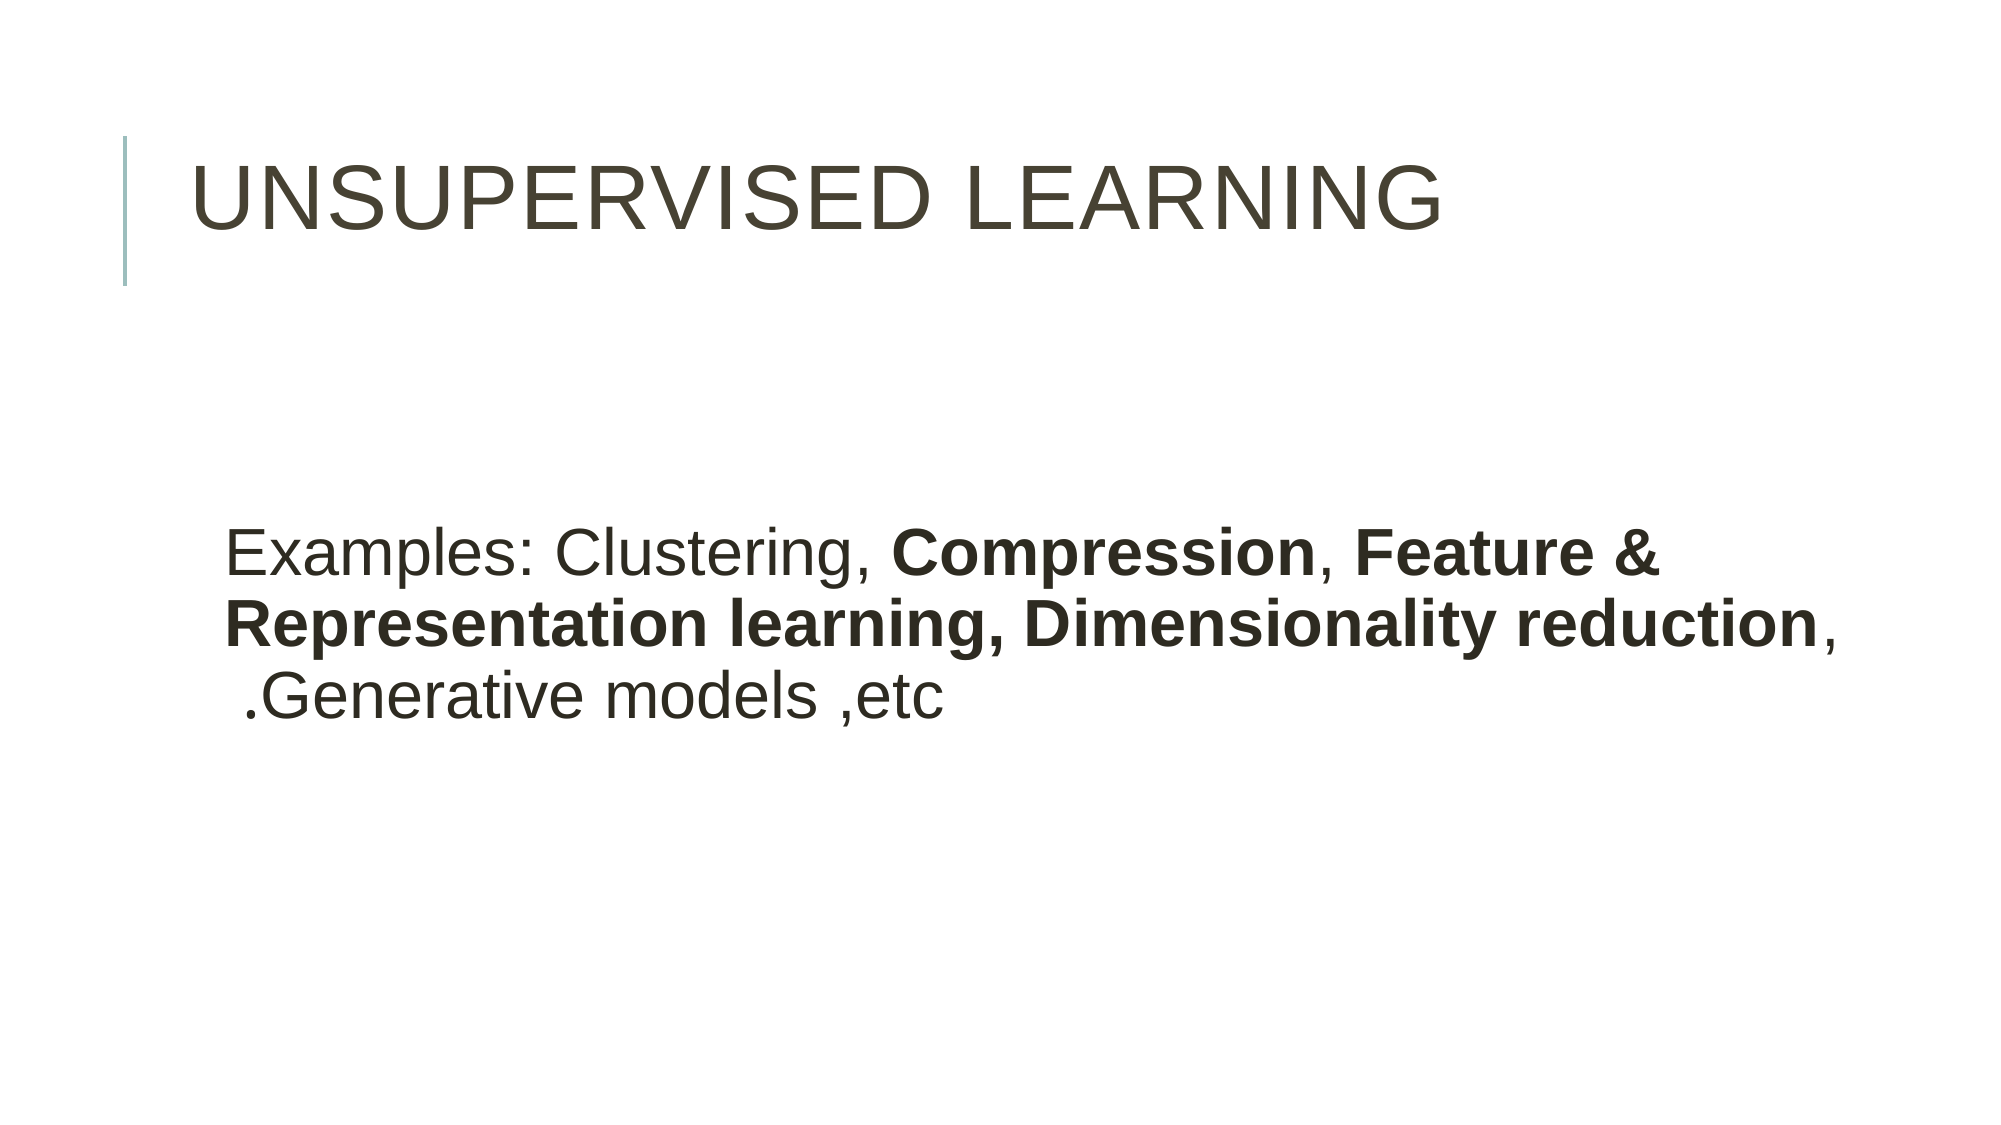

# Unsupervised Learning

Examples: Clustering, Compression, Feature & Representation learning, Dimensionality reduction, Generative models ,etc.